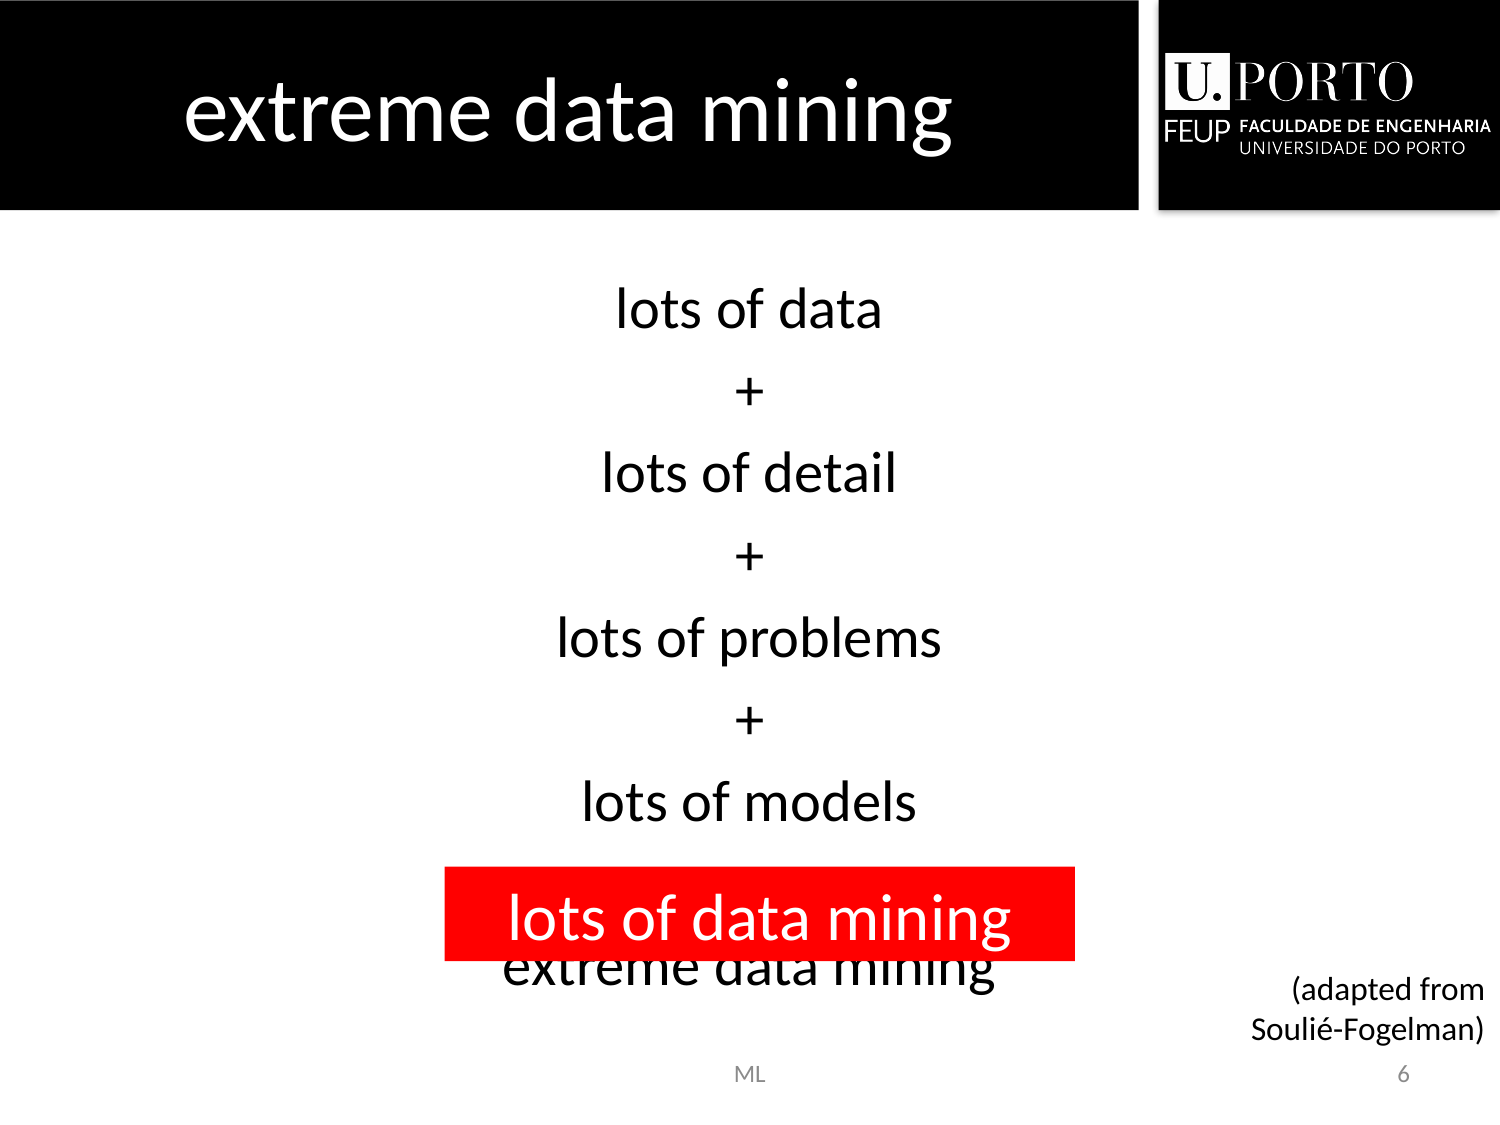

# extreme data mining
lots of data
+
lots of detail
+
lots of problems
+
lots of models
=
extreme data mining
lots of data mining
(adapted from Soulié-Fogelman)
ML
6